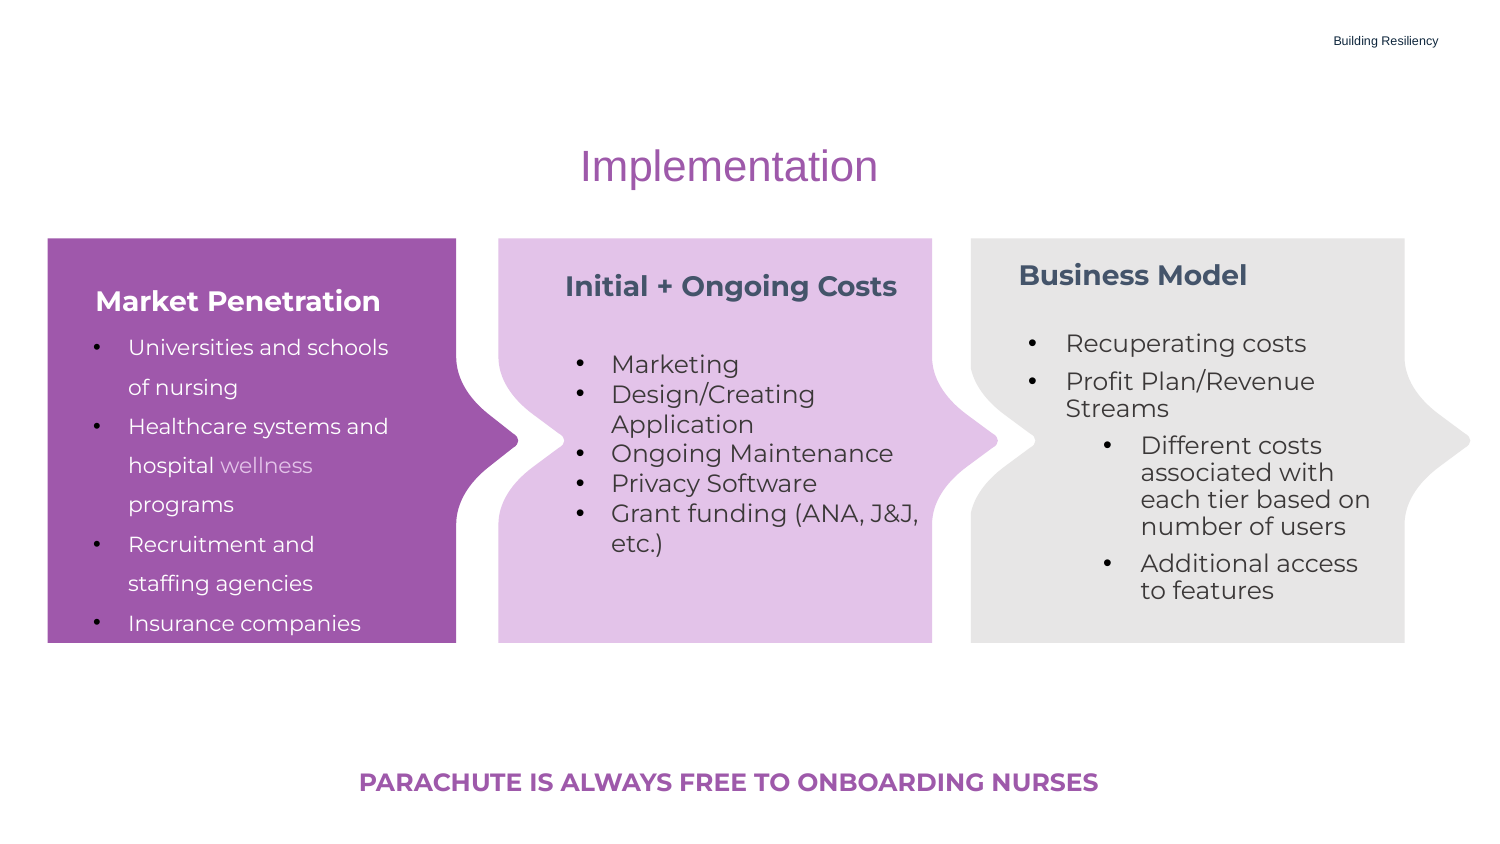

Building Resiliency
Implementation

Business Model
Initial + Ongoing Costs
Market Penetration
Universities and schools of nursing
Healthcare systems and hospital wellness programs
Recruitment and staffing agencies
Insurance companies
Recuperating costs
Profit Plan/Revenue Streams
Different costs associated with each tier based on number of users
Additional access to features
Marketing
Design/Creating Application
Ongoing Maintenance
Privacy Software
Grant funding (ANA, J&J, etc.)
PARACHUTE IS ALWAYS FREE TO ONBOARDING NURSES